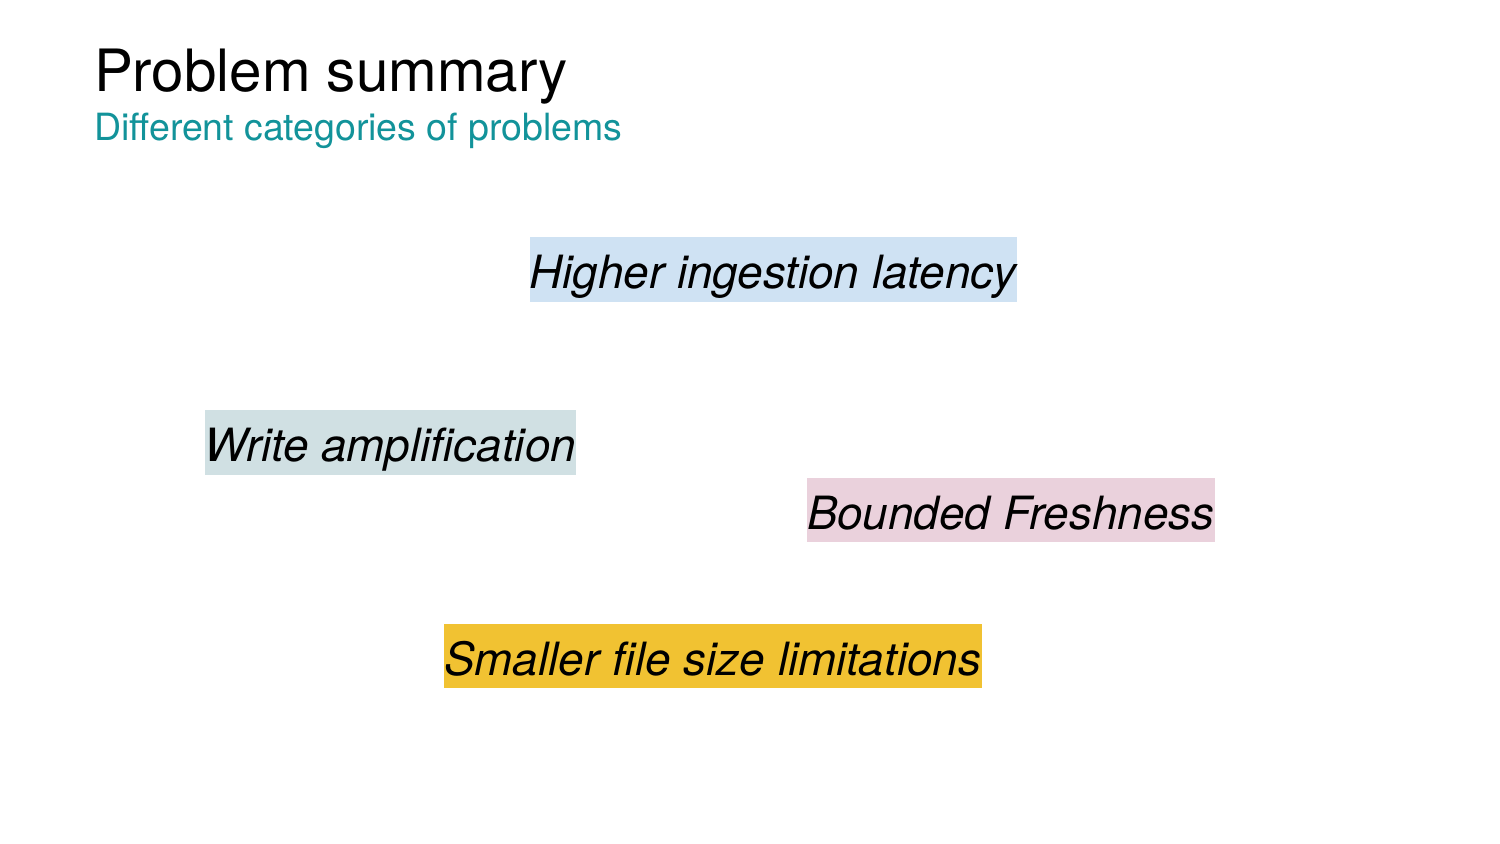

Problem summary
Different categories of problems
      Higher ingestion latency
       Write amplification

Bounded Freshness
Smaller file size limitations